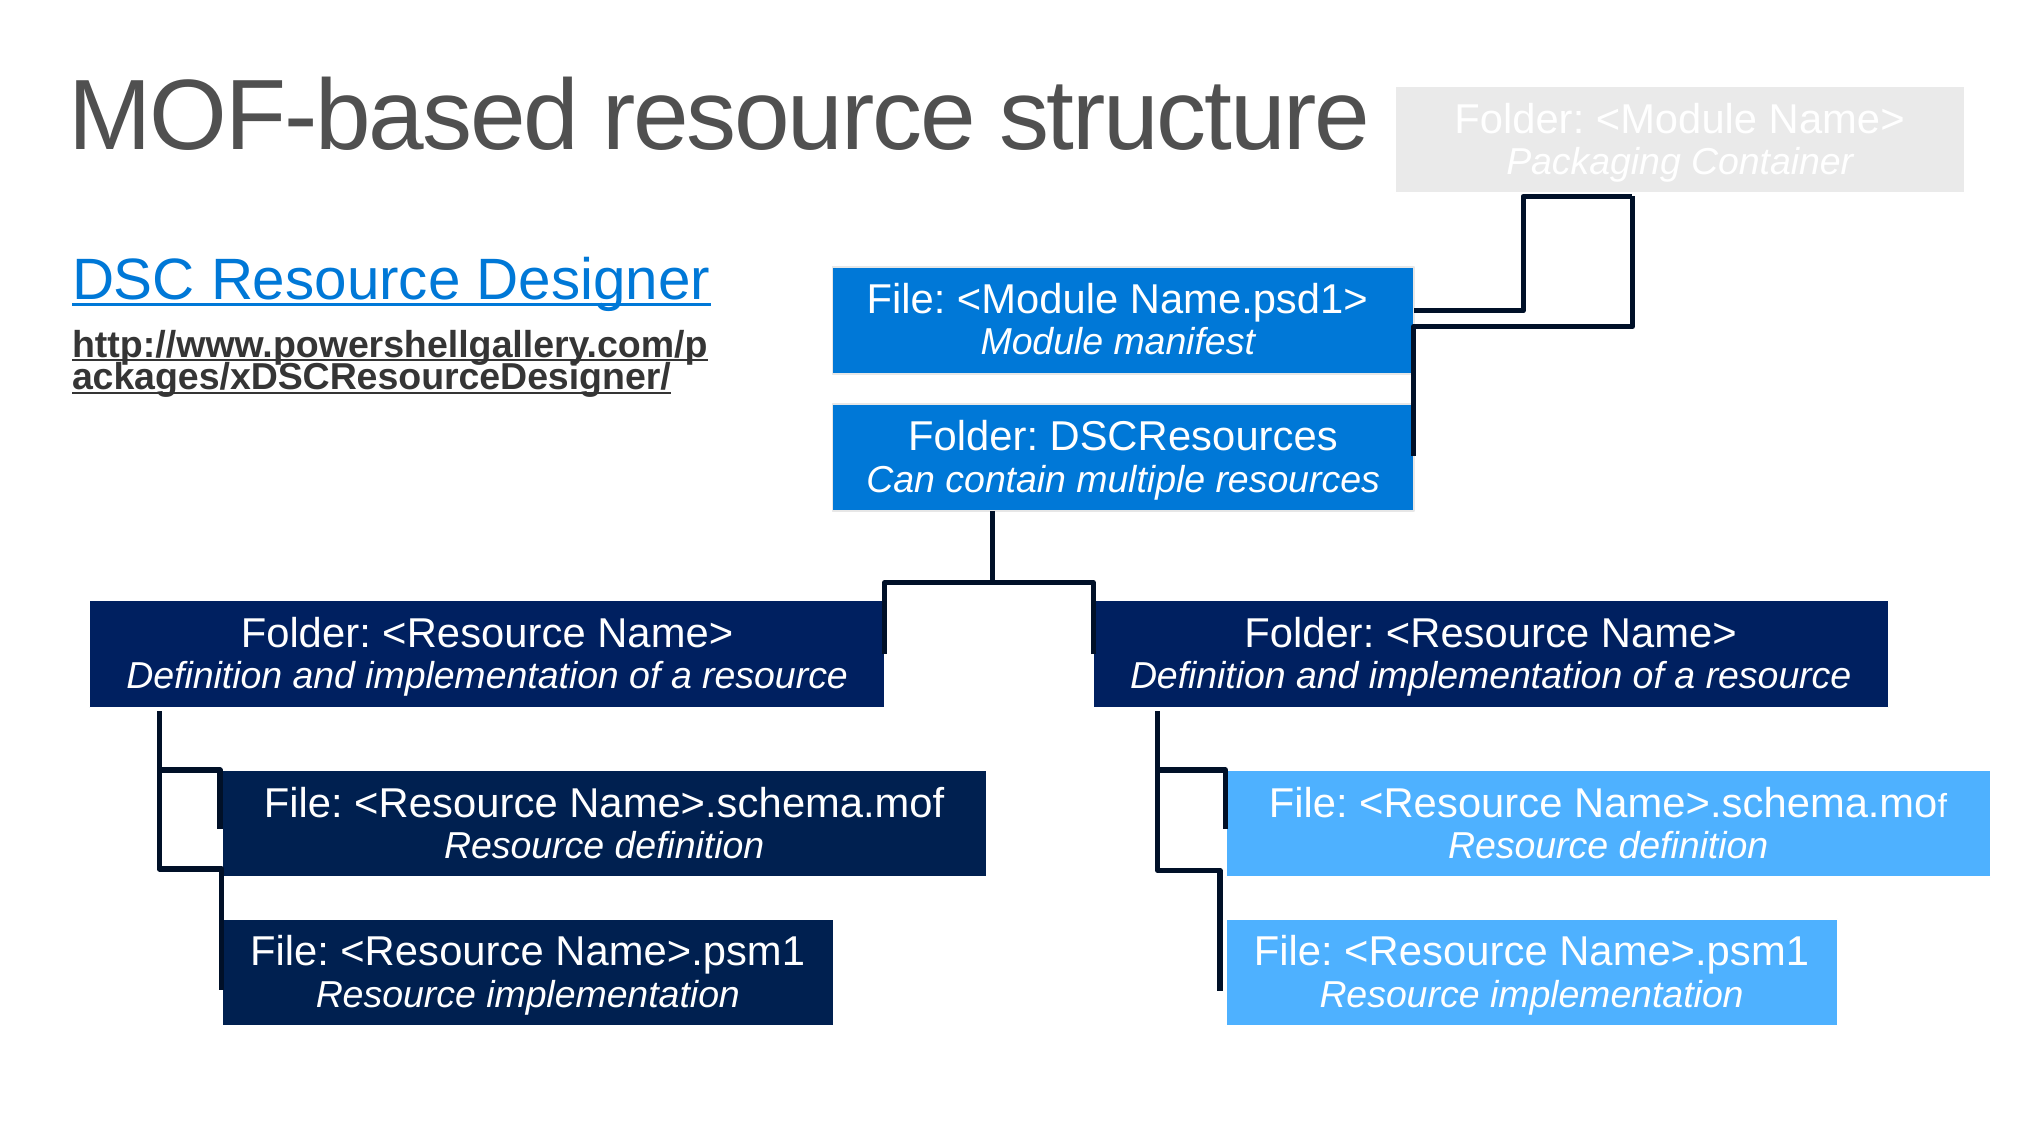

# MOF-based resource structure
Folder: <Module Name>
Packaging Container
DSC Resource Designer
http://www.powershellgallery.com/packages/xDSCResourceDesigner/
File: <Module Name.psd1>
Module manifest
Folder: DSCResources
Can contain multiple resources
Folder: <Resource Name>
Definition and implementation of a resource
Folder: <Resource Name>
Definition and implementation of a resource
File: <Resource Name>.schema.mof
Resource definition
File: <Resource Name>.schema.mof
Resource definition
File: <Resource Name>.psm1
Resource implementation
File: <Resource Name>.psm1
Resource implementation